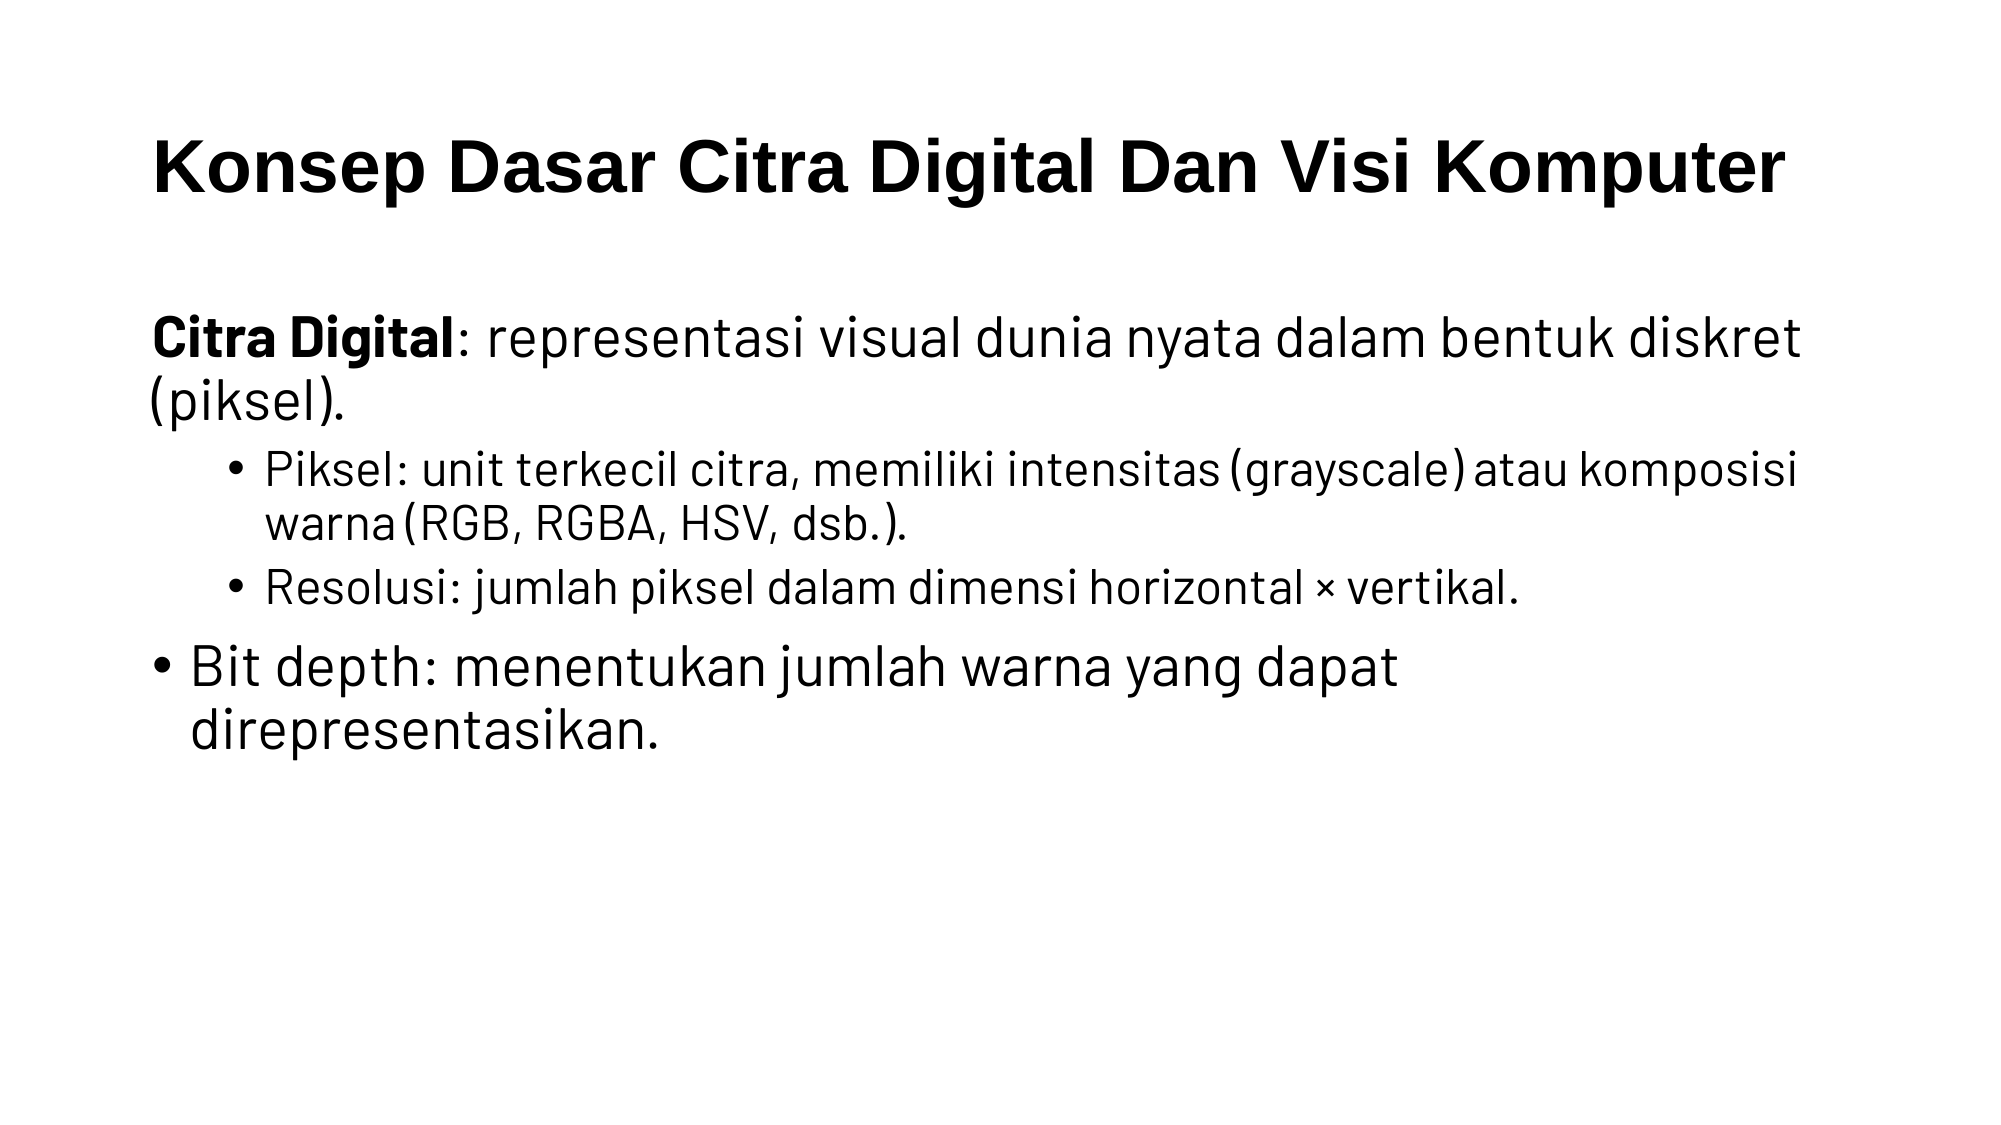

# Konsep Dasar Citra Digital Dan Visi Komputer
Citra Digital: representasi visual dunia nyata dalam bentuk diskret (piksel).
Piksel: unit terkecil citra, memiliki intensitas (grayscale) atau komposisi warna (RGB, RGBA, HSV, dsb.).
Resolusi: jumlah piksel dalam dimensi horizontal × vertikal.
Bit depth: menentukan jumlah warna yang dapat direpresentasikan.